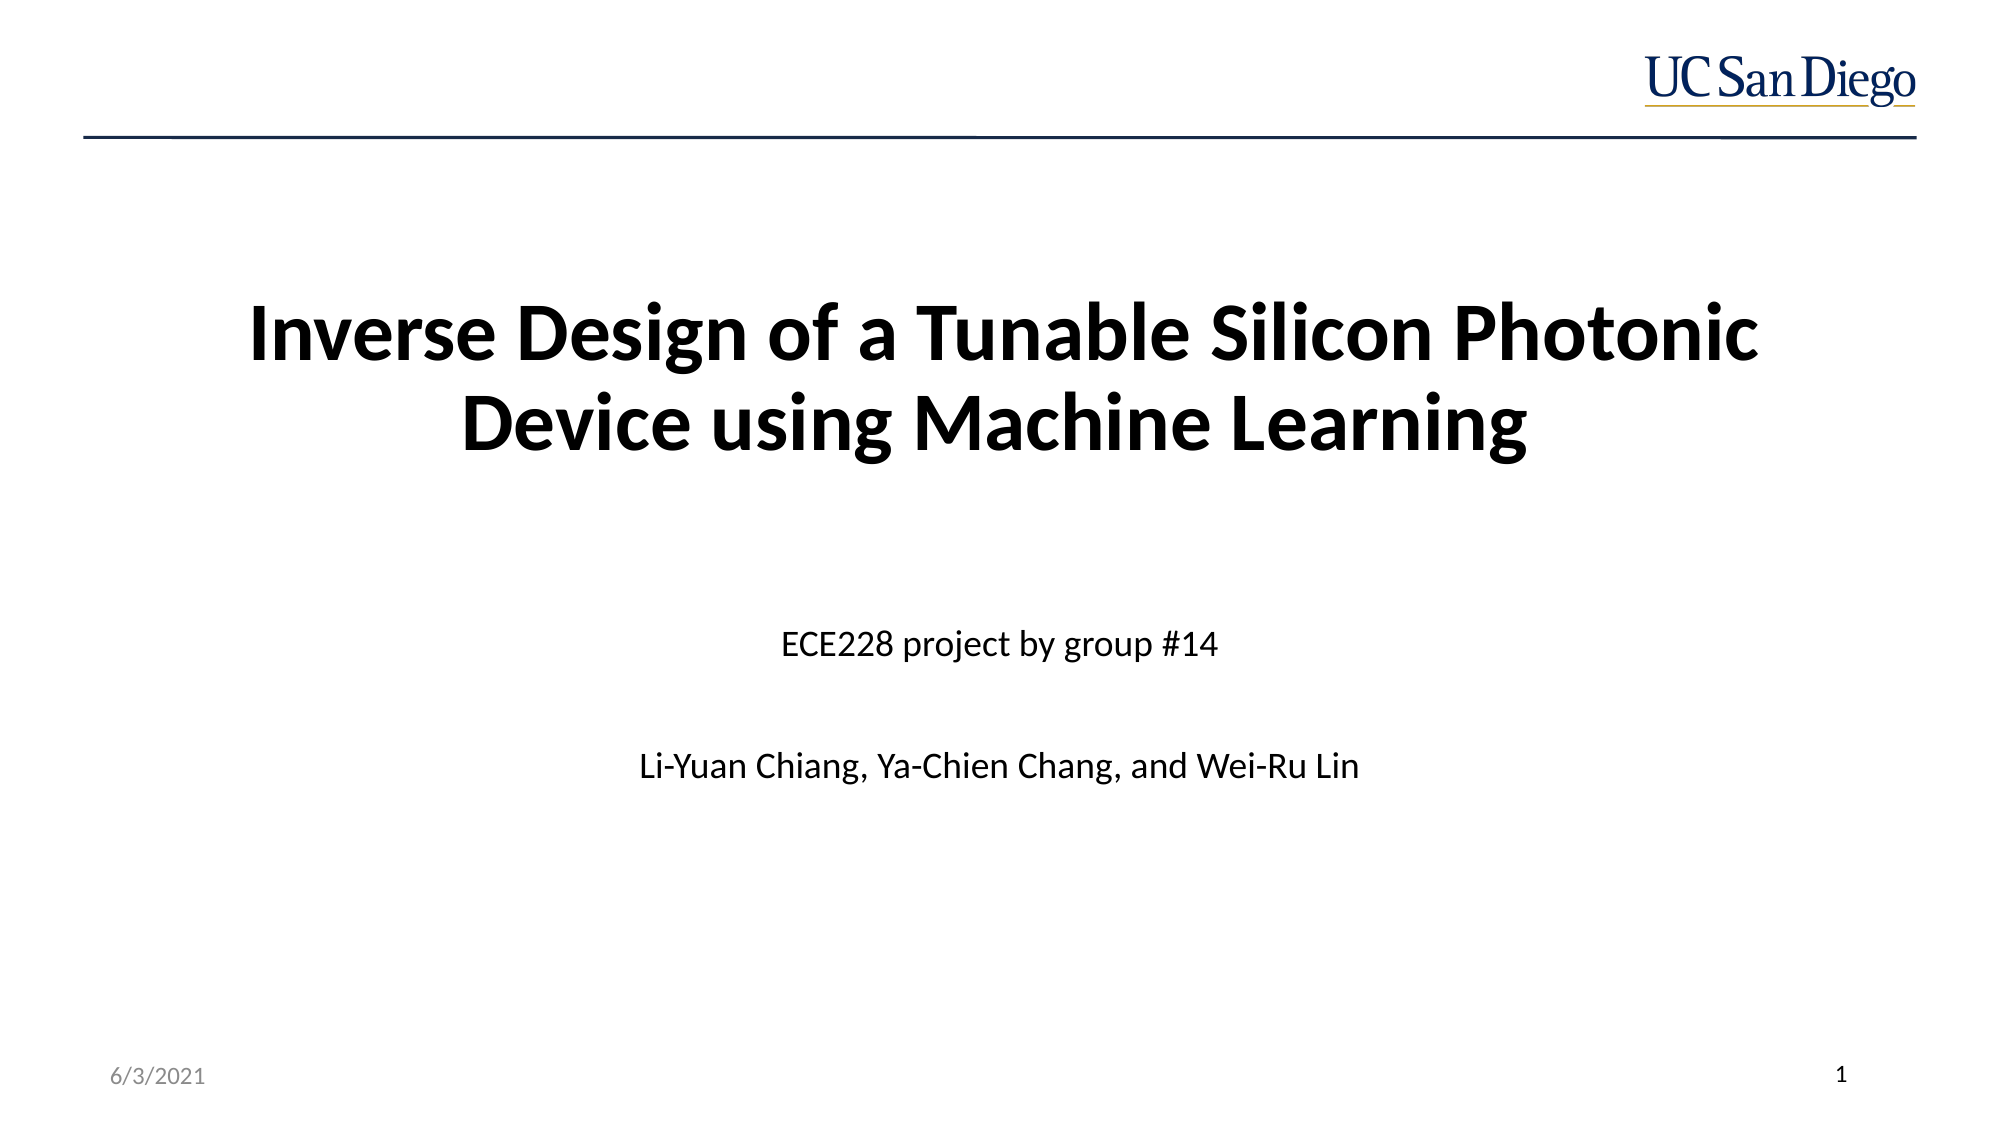

# Inverse Design of a Tunable Silicon Photonic Device using Machine Learning

ECE228 project by group #14

Li-Yuan Chiang, Ya-Chien Chang, and Wei-Ru Lin

1
6/3/2021